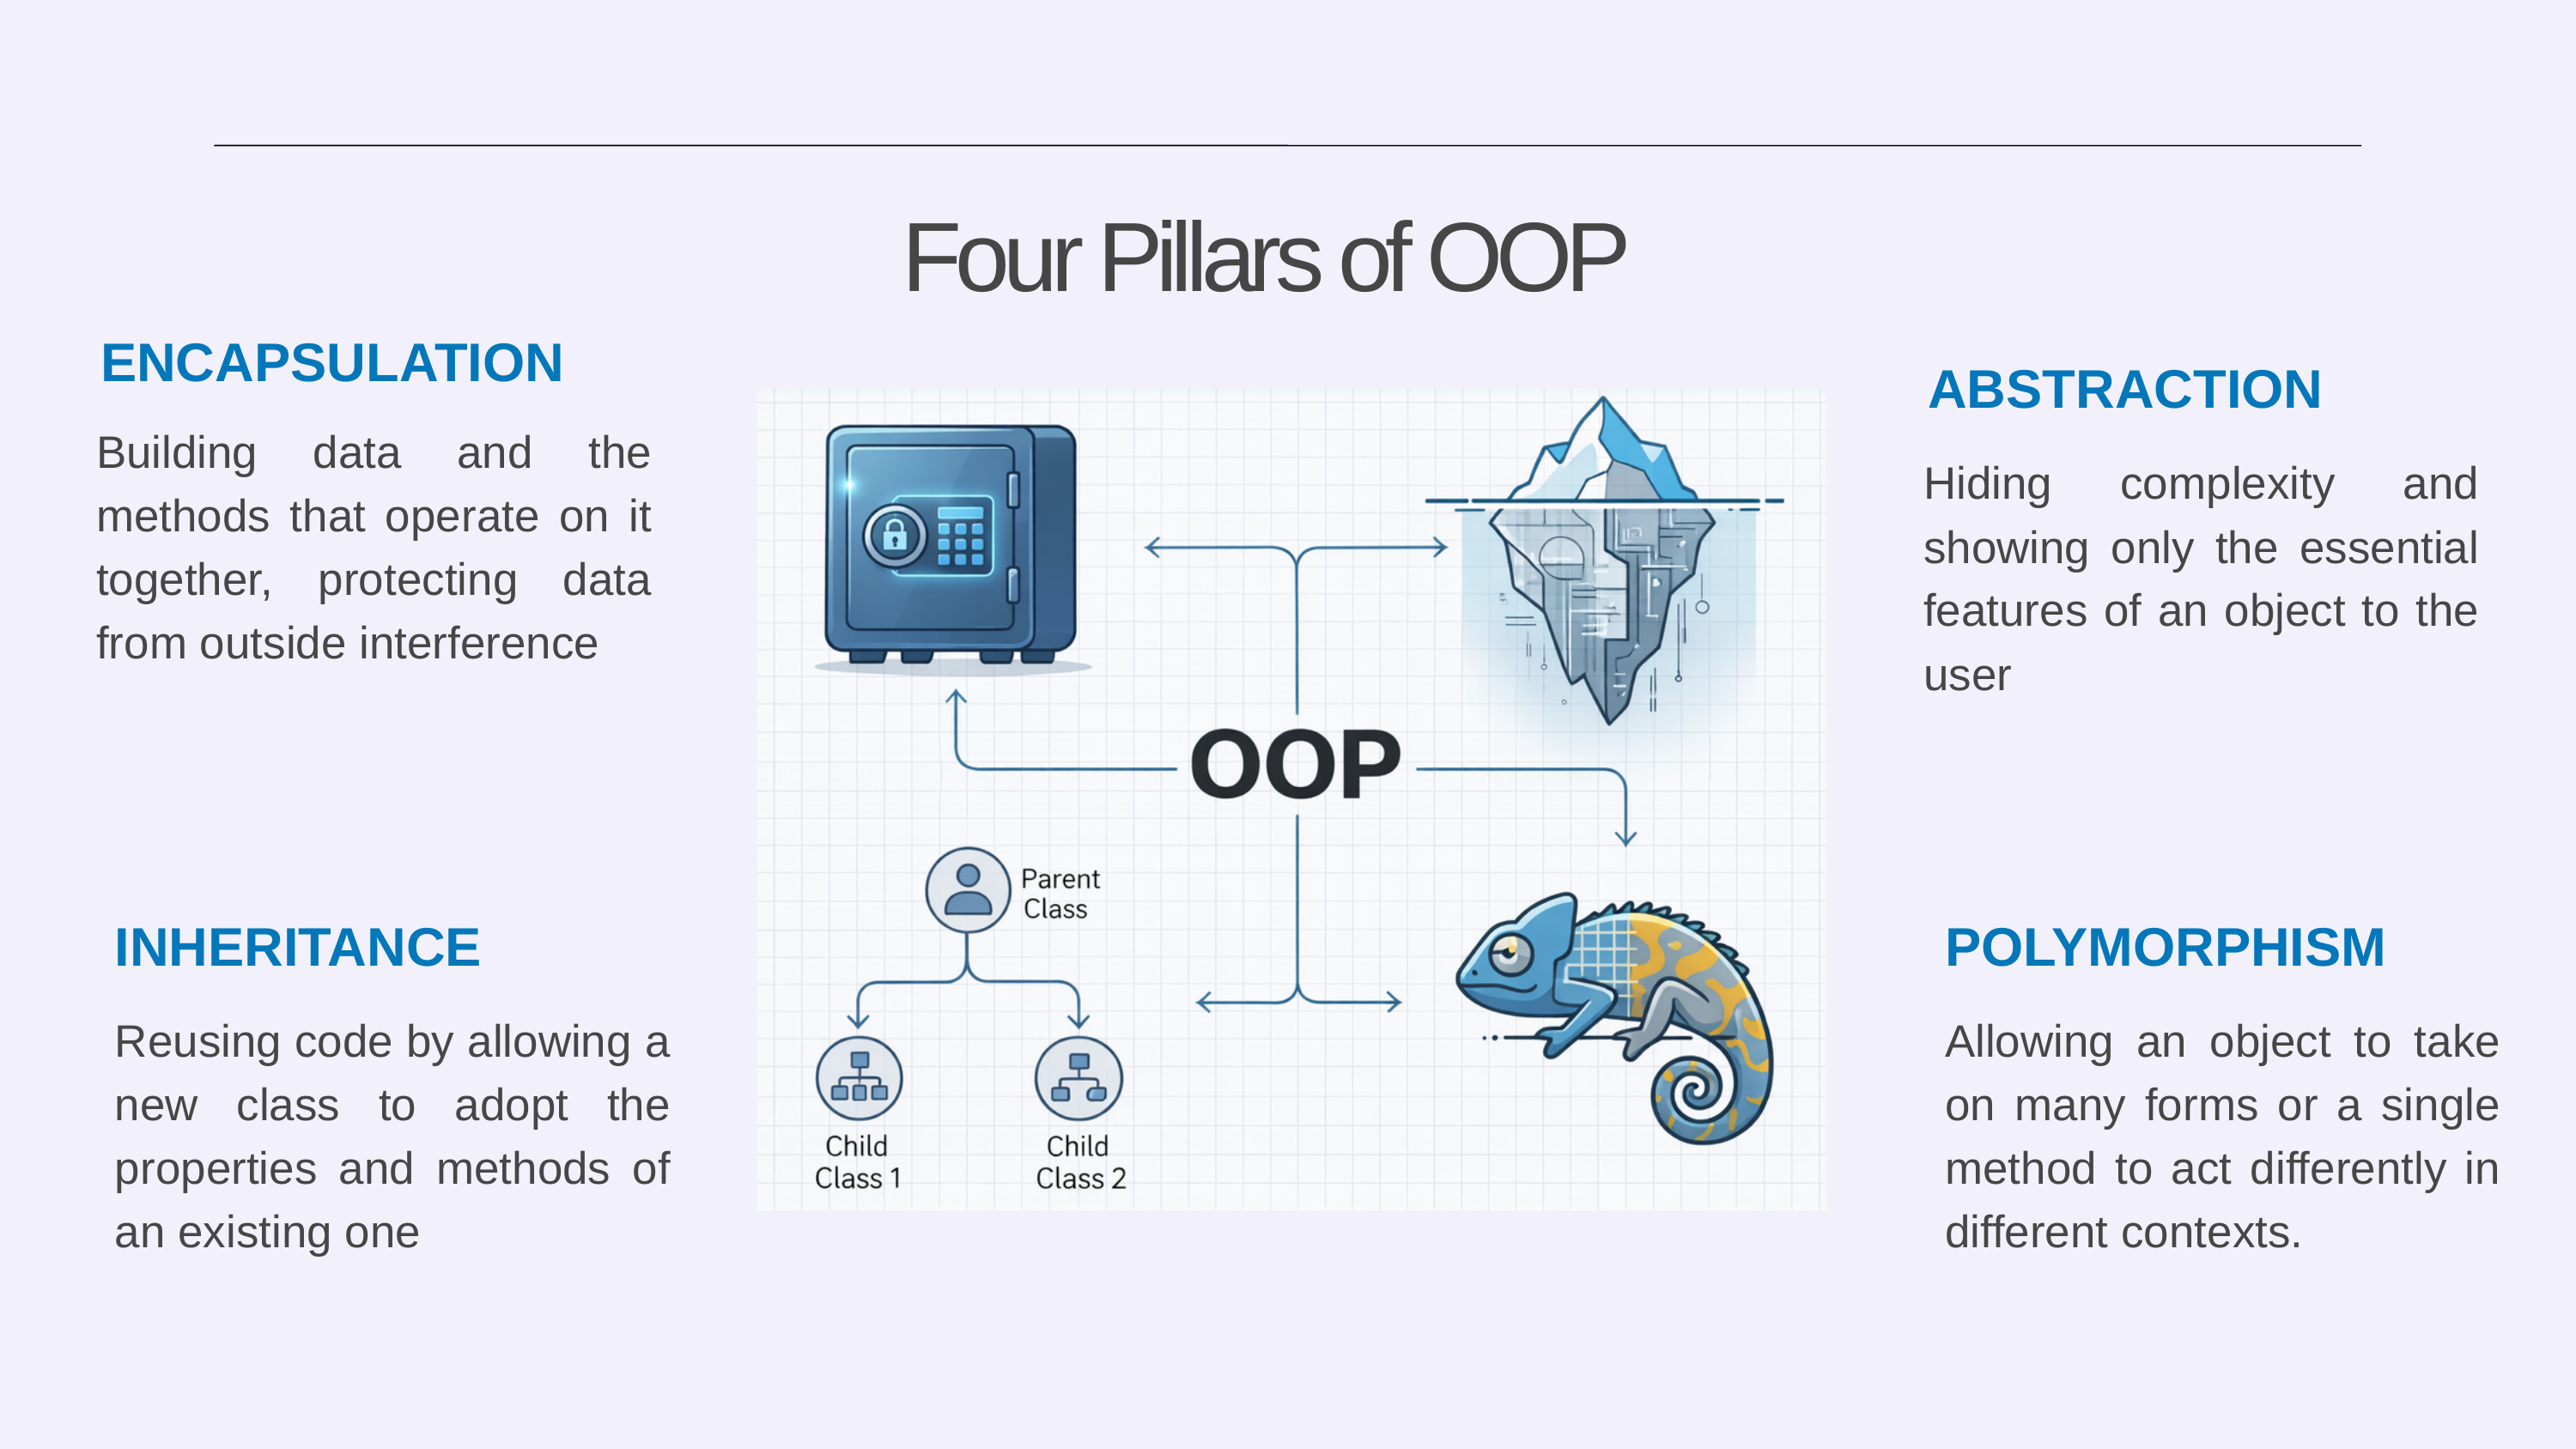

Four Pillars of OOP
ENCAPSULATION
ABSTRACTION

Building data and the methods that operate on it together, protecting data from outside interference
Hiding complexity and showing only the essential features of an object to the user
INHERITANCE
POLYMORPHISM
Reusing code by allowing a new class to adopt the properties and methods of an existing one
Allowing an object to take on many forms or a single method to act differently in different contexts.